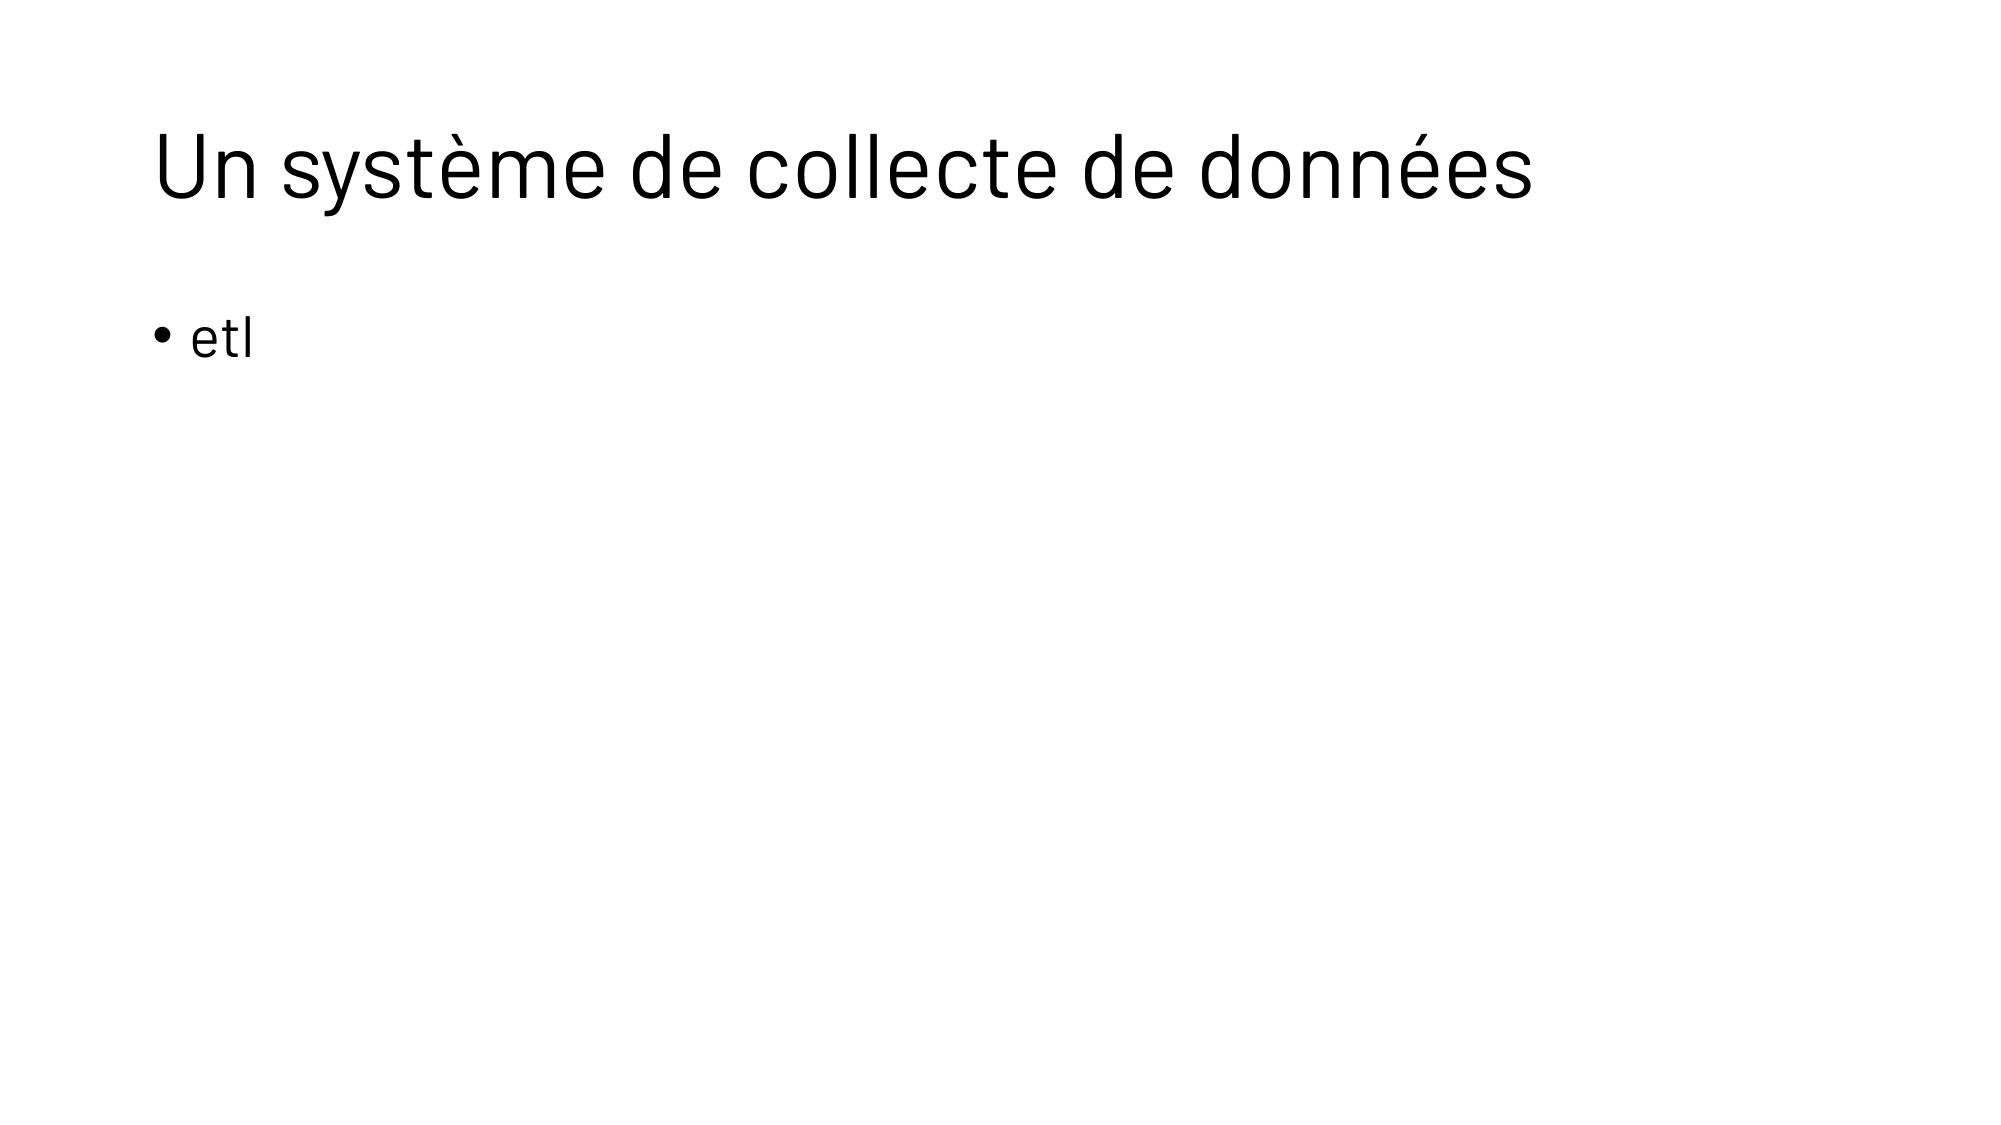

# Un système de collecte de données
etl